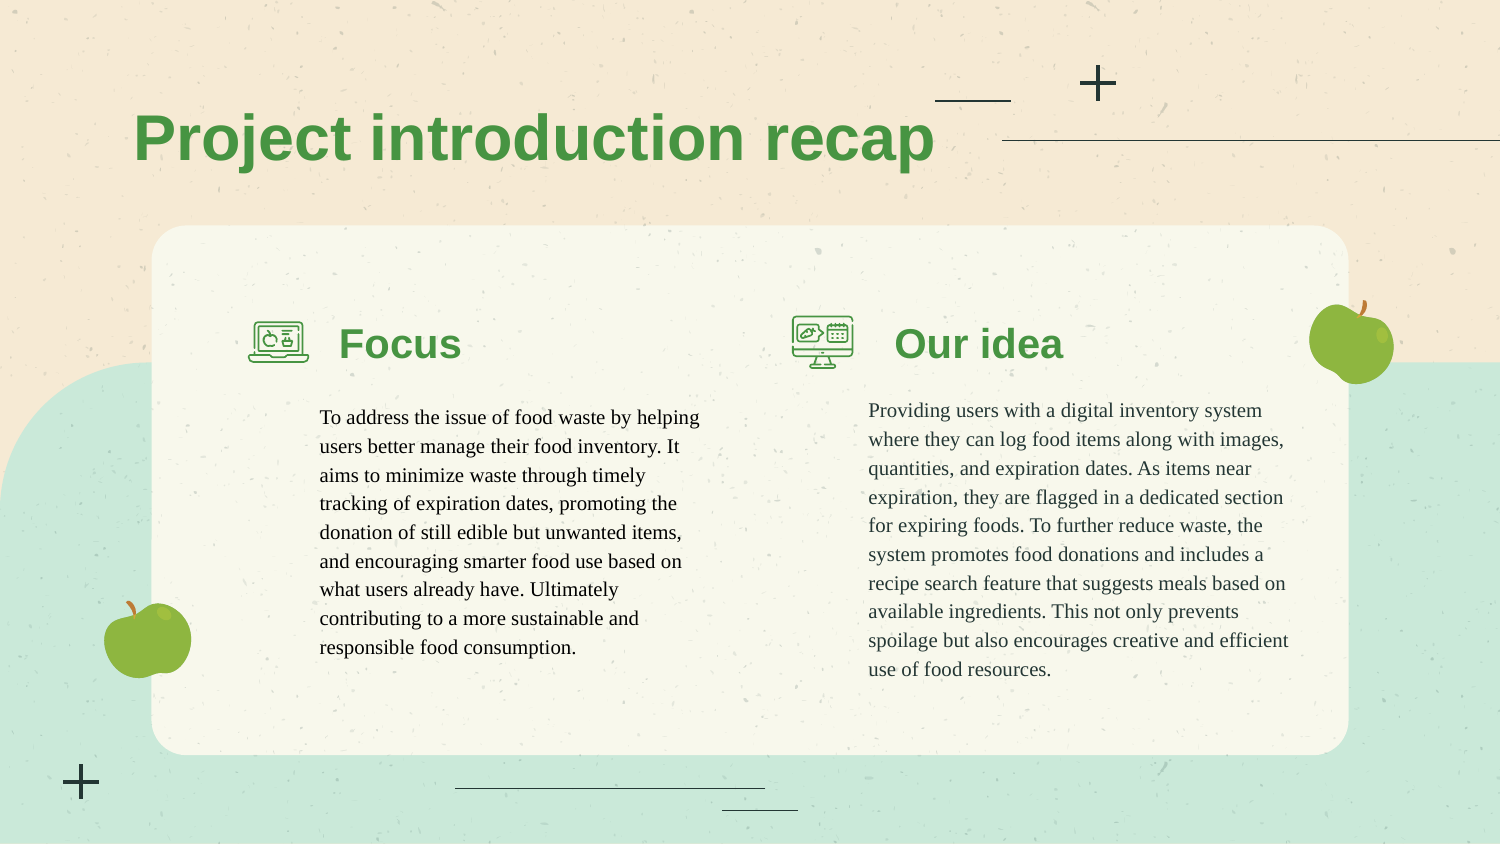

# Project introduction recap
Our idea
Focus

Providing users with a digital inventory system where they can log food items along with images, quantities, and expiration dates. As items near expiration, they are flagged in a dedicated section for expiring foods. To further reduce waste, the system promotes food donations and includes a recipe search feature that suggests meals based on available ingredients. This not only prevents spoilage but also encourages creative and efficient use of food resources.

To address the issue of food waste by helping users better manage their food inventory. It aims to minimize waste through timely tracking of expiration dates, promoting the donation of still edible but unwanted items, and encouraging smarter food use based on what users already have. Ultimately contributing to a more sustainable and responsible food consumption.